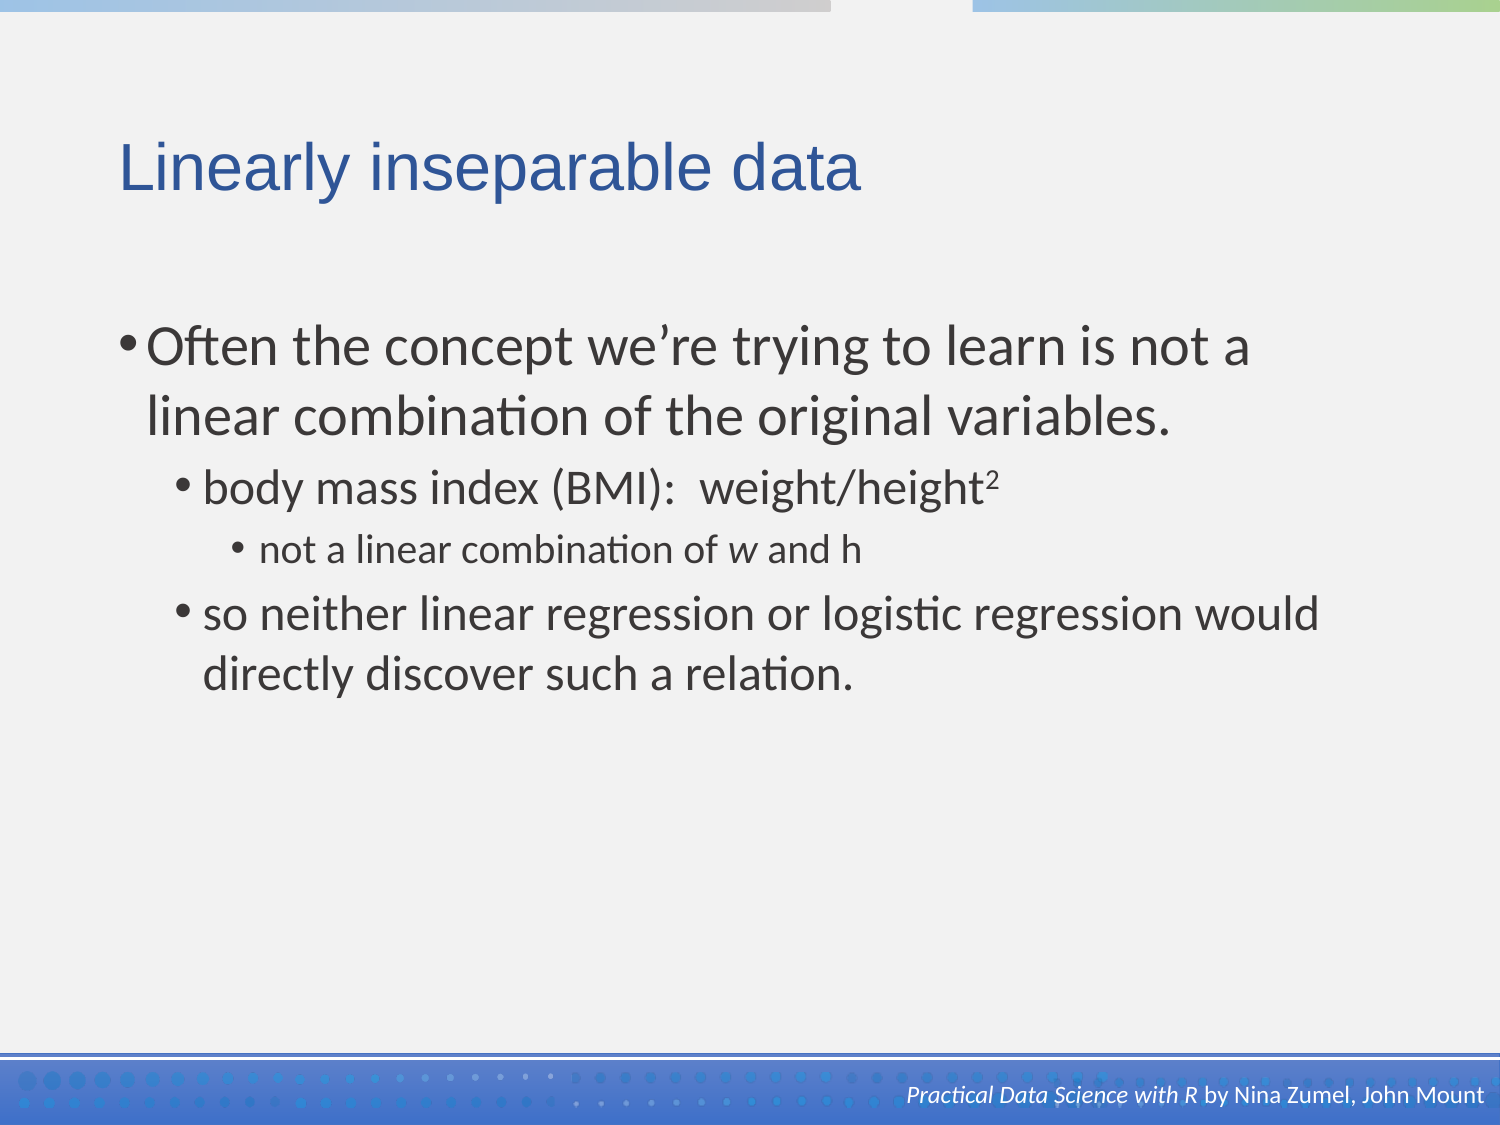

# Linearly inseparable data
Often the concept we’re trying to learn is not a linear combination of the original variables.
body mass index (BMI):  weight/height2
not a linear combination of w and h
so neither linear regression or logistic regression would directly discover such a relation.
Practical Data Science with R by Nina Zumel, John Mount